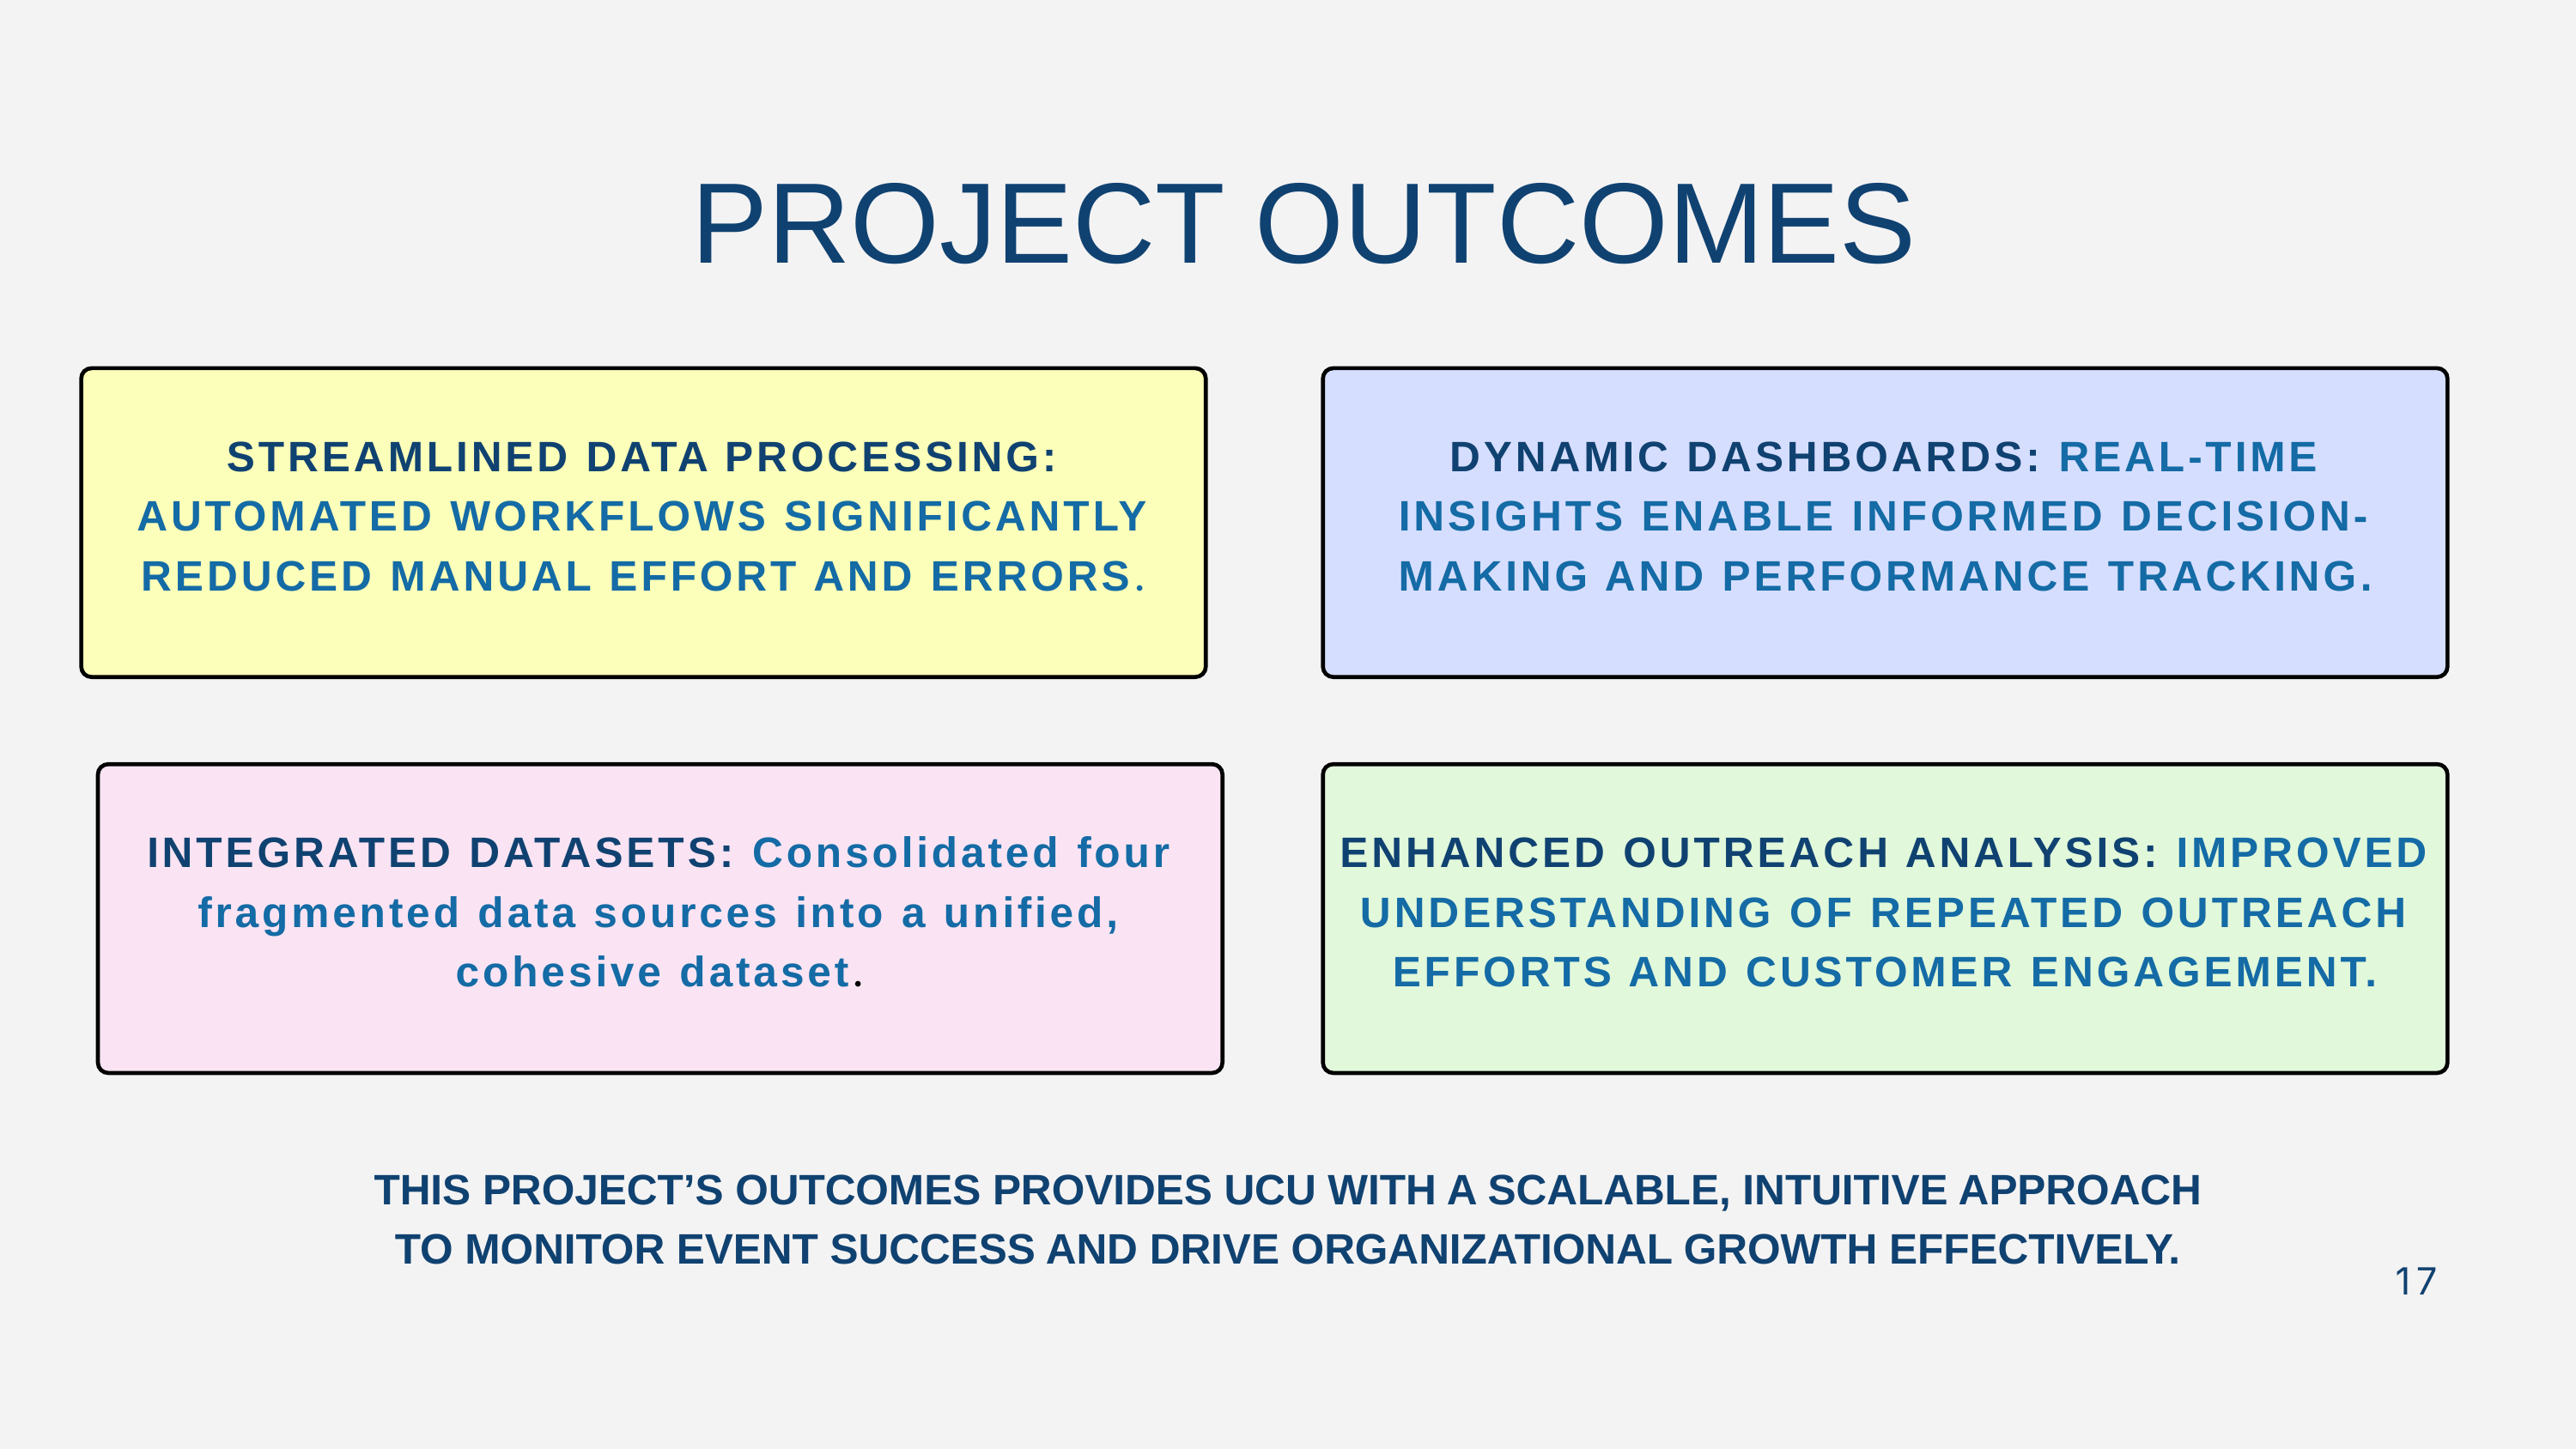

PROJECT OUTCOMES

STREAMLINED DATA PROCESSING: AUTOMATED WORKFLOWS SIGNIFICANTLY REDUCED MANUAL EFFORT AND ERRORS.

DYNAMIC DASHBOARDS: REAL-TIME INSIGHTS ENABLE INFORMED DECISION-MAKING AND PERFORMANCE TRACKING.

INTEGRATED DATASETS: Consolidated four fragmented data sources into a unified, cohesive dataset.

ENHANCED OUTREACH ANALYSIS: IMPROVED UNDERSTANDING OF REPEATED OUTREACH EFFORTS AND CUSTOMER ENGAGEMENT.
THIS PROJECT’S OUTCOMES PROVIDES UCU WITH A SCALABLE, INTUITIVE APPROACH TO MONITOR EVENT SUCCESS AND DRIVE ORGANIZATIONAL GROWTH EFFECTIVELY.
17